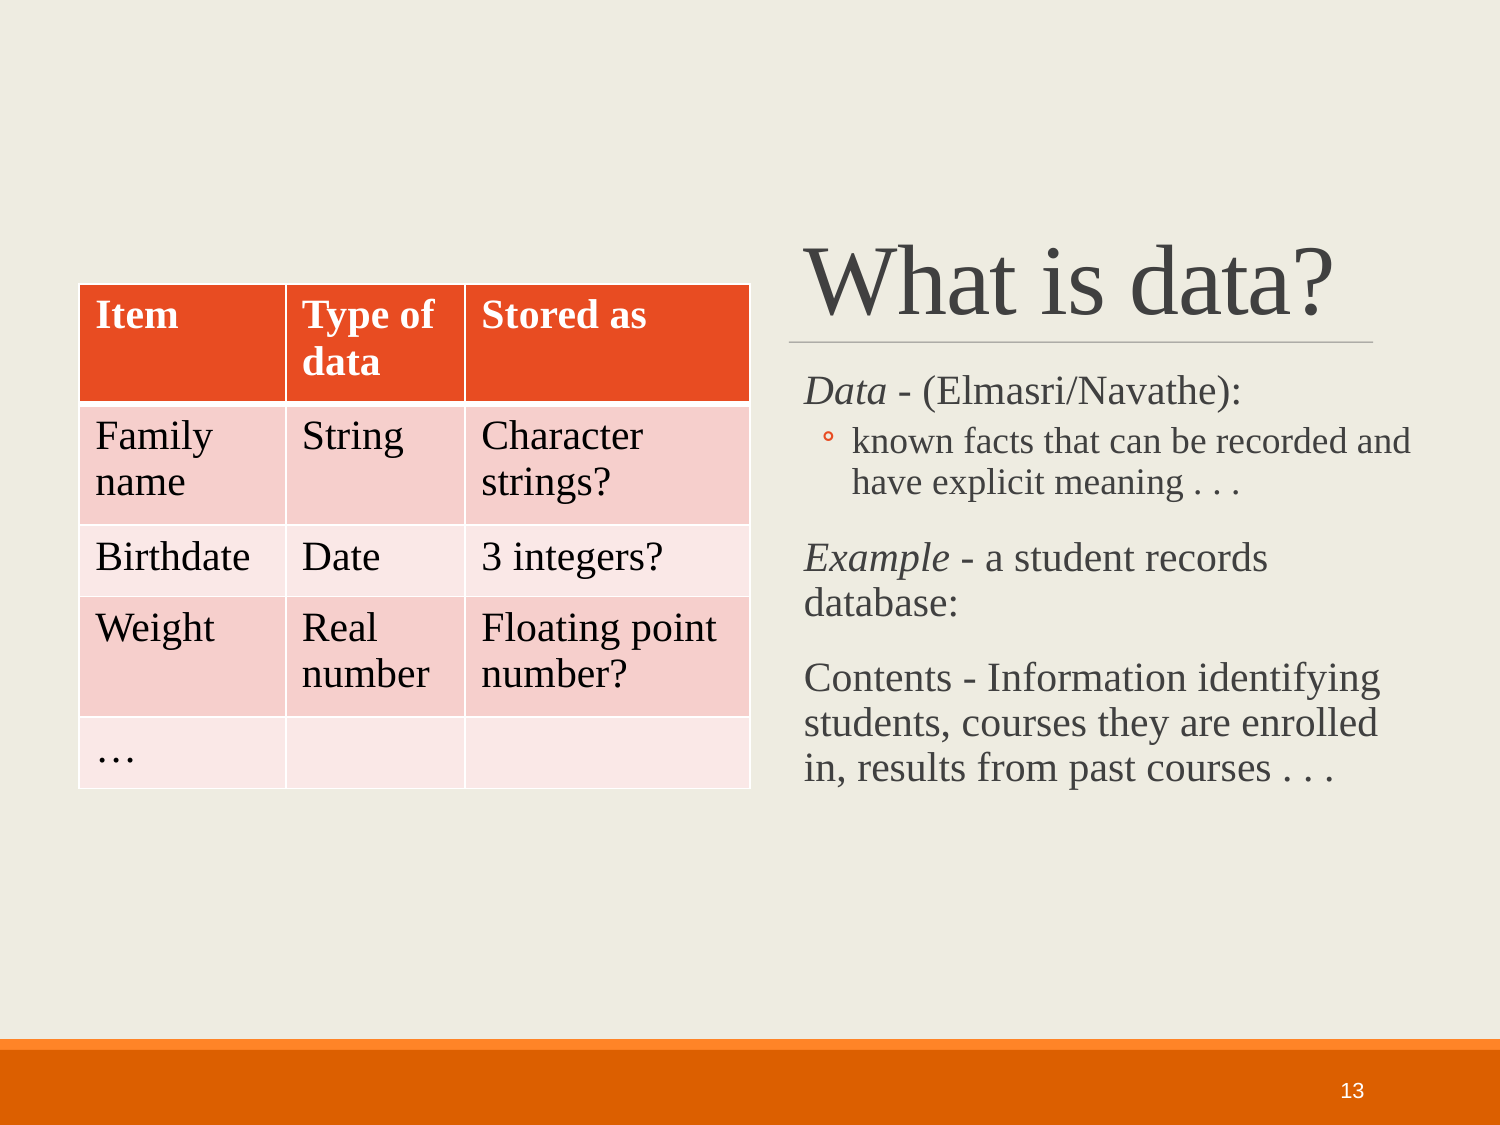

# What is data?
| Item | Type of data | Stored as |
| --- | --- | --- |
| Family name | String | Character strings? |
| Birthdate | Date | 3 integers? |
| Weight | Real number | Floating point number? |
| … |  |  |
Data - (Elmasri/Navathe):
known facts that can be recorded and have explicit meaning . . .
Example - a student records database:
Contents - Information identifying students, courses they are enrolled in, results from past courses . . .

13